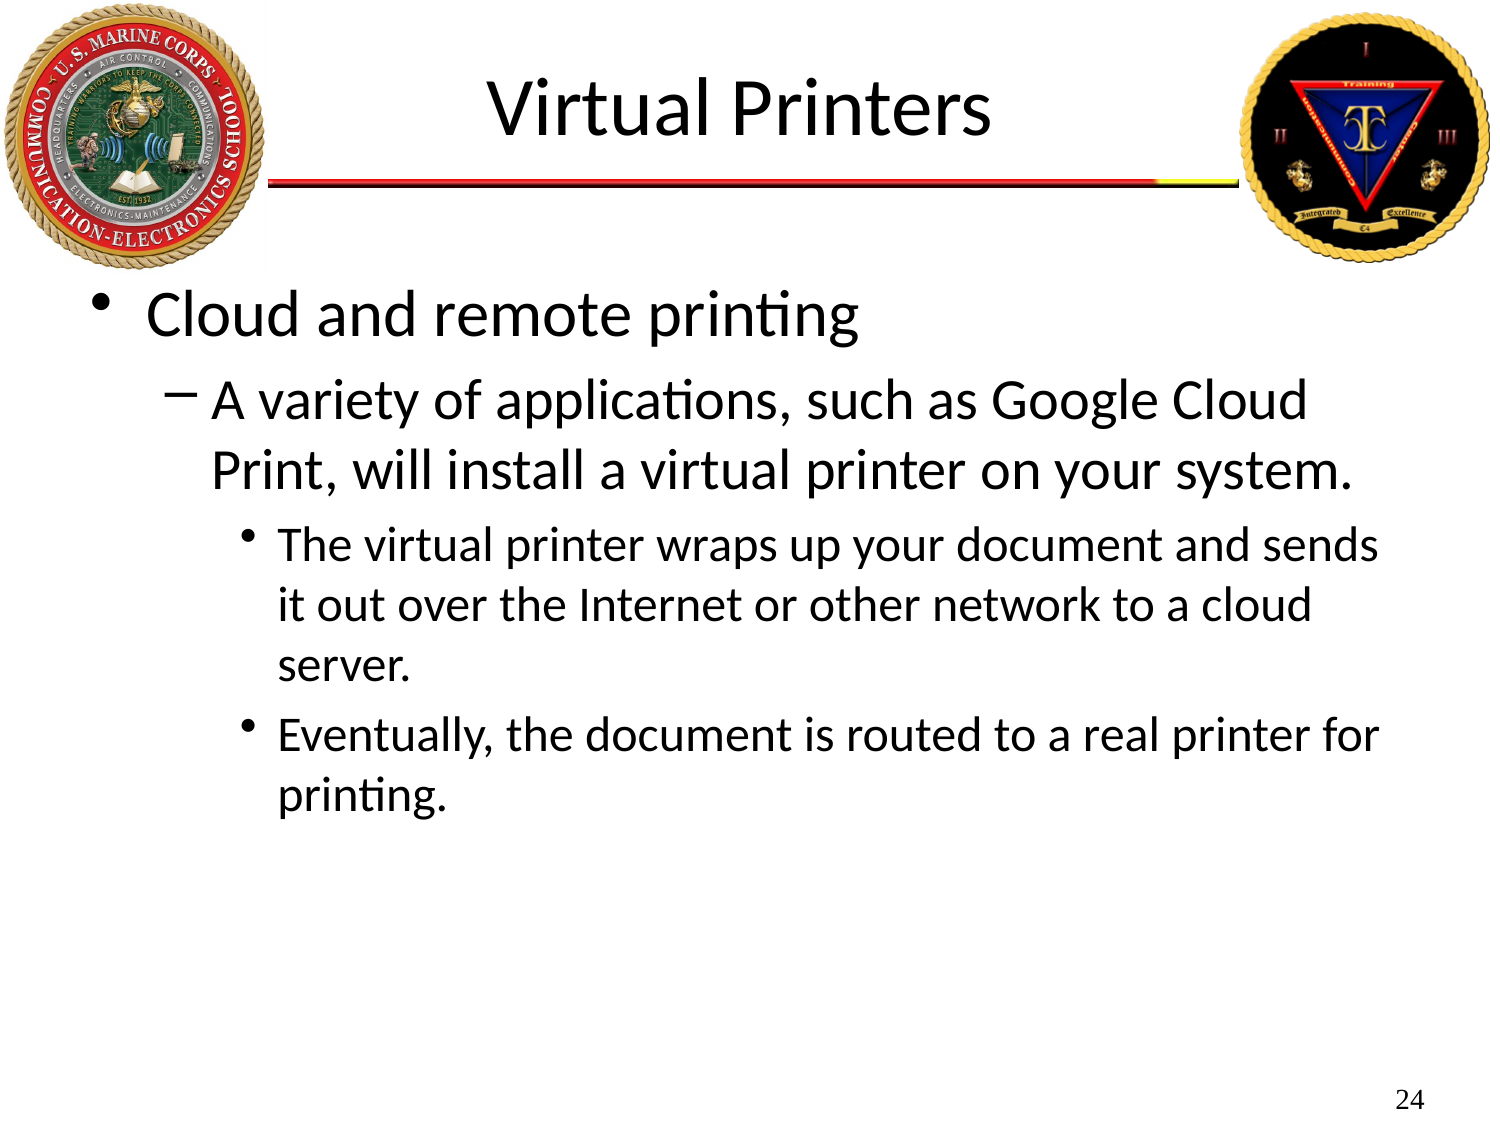

# Virtual Printers
Cloud and remote printing
A variety of applications, such as Google Cloud Print, will install a virtual printer on your system.
The virtual printer wraps up your document and sends it out over the Internet or other network to a cloud server.
Eventually, the document is routed to a real printer for printing.